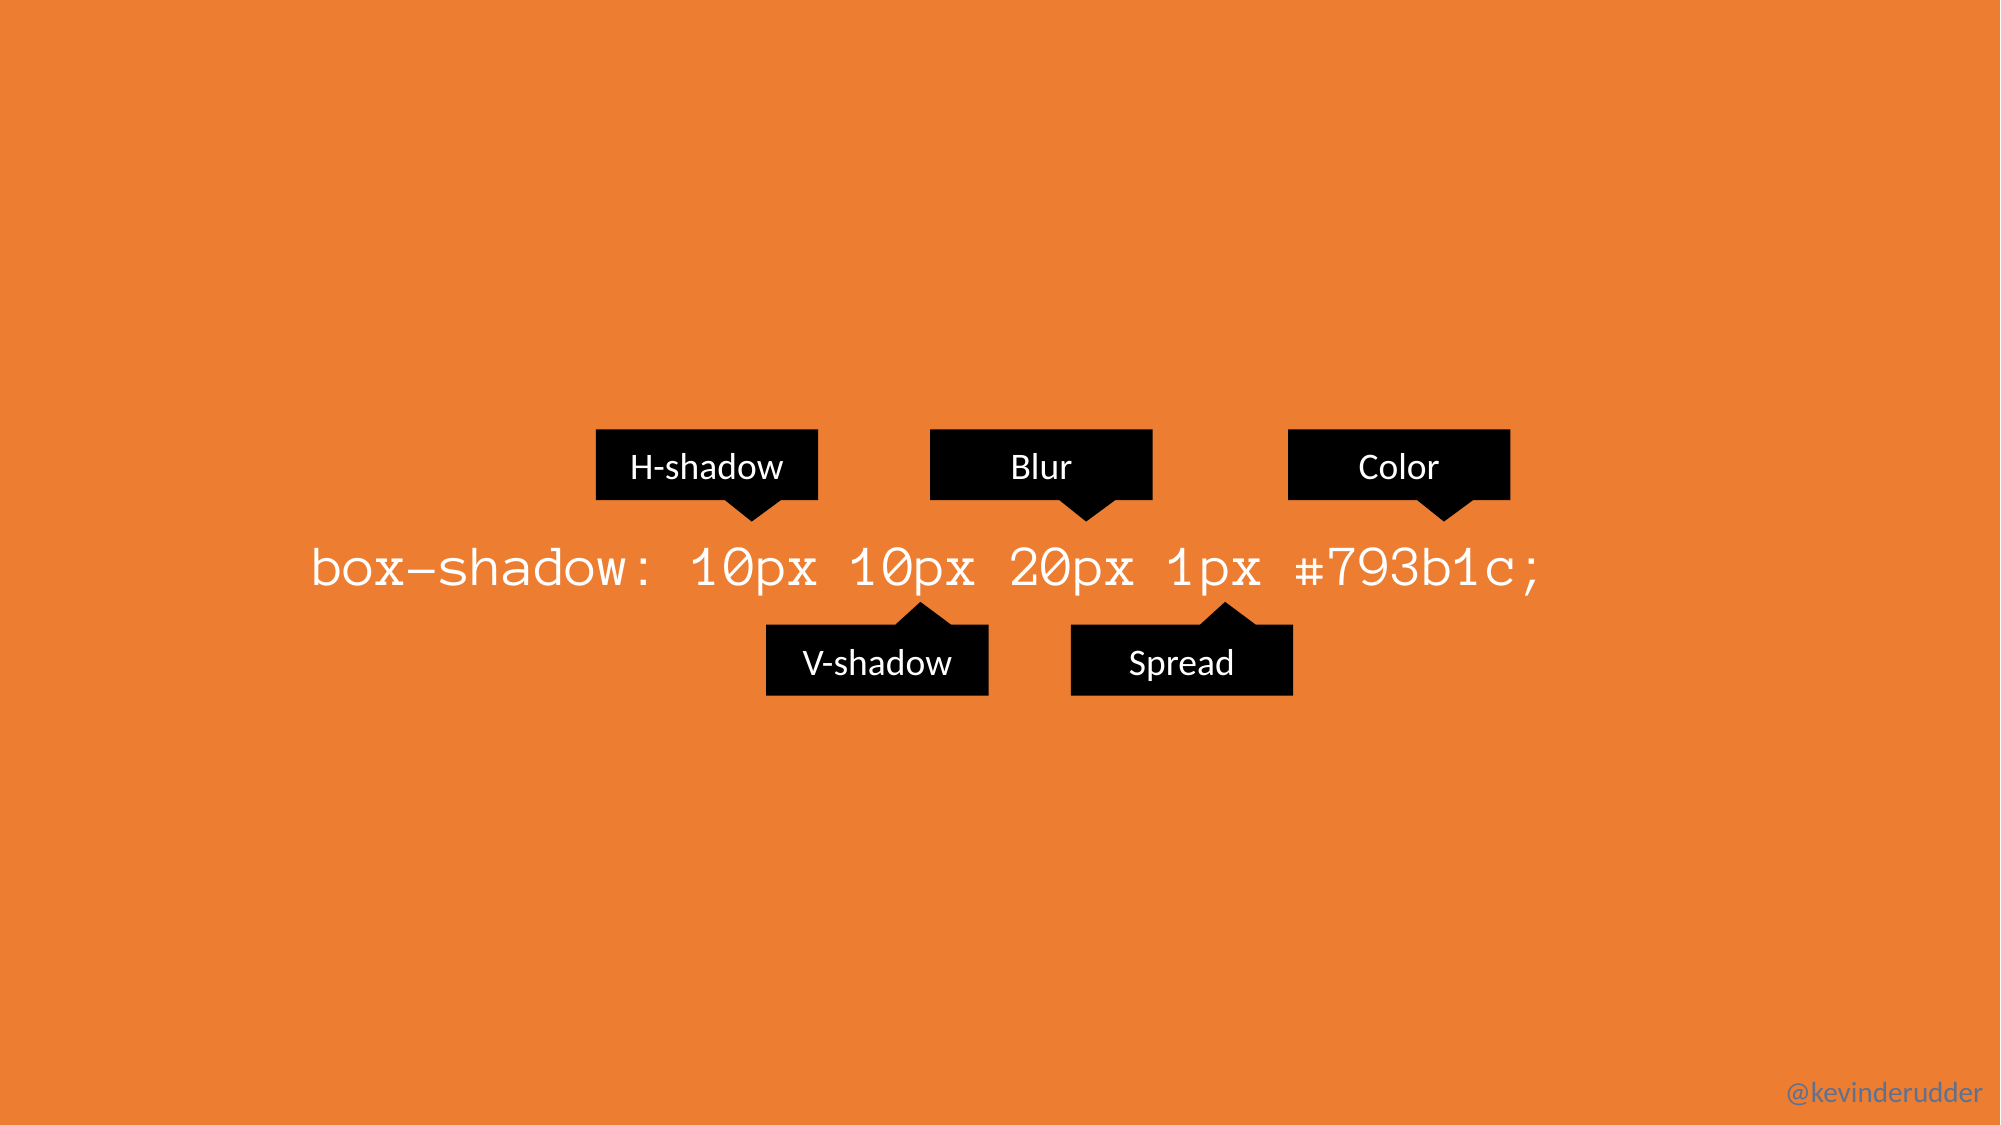

H-shadow
Blur
Color
box-shadow: 10px 10px 20px 1px #793b1c;
V-shadow
Spread